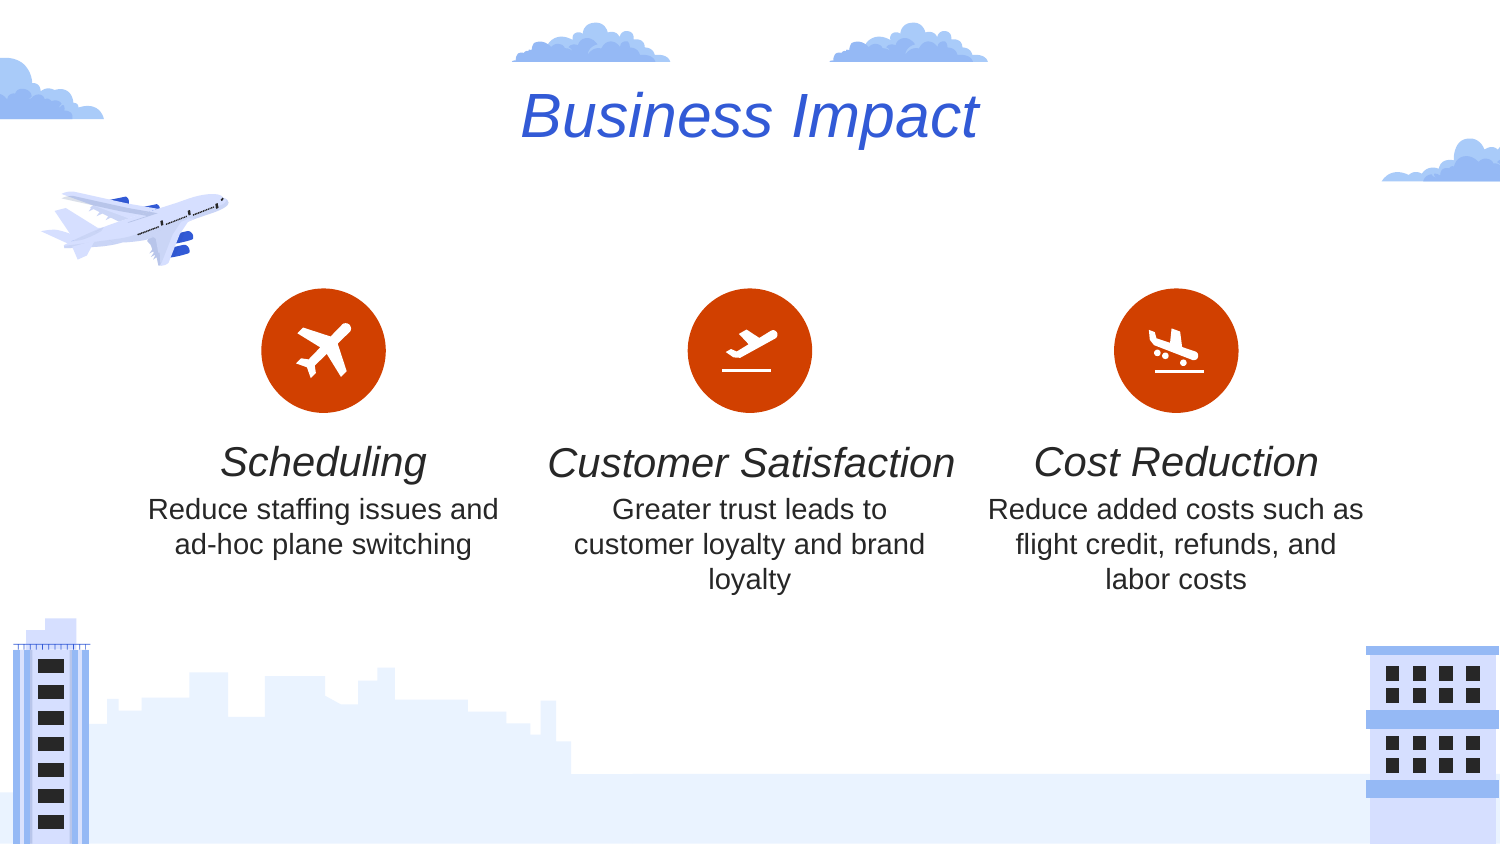

# Business Impact

Scheduling
Cost Reduction
Customer Satisfaction
Reduce staffing issues and ad-hoc plane switching
Greater trust leads to customer loyalty and brand loyalty
Reduce added costs such as flight credit, refunds, and labor costs